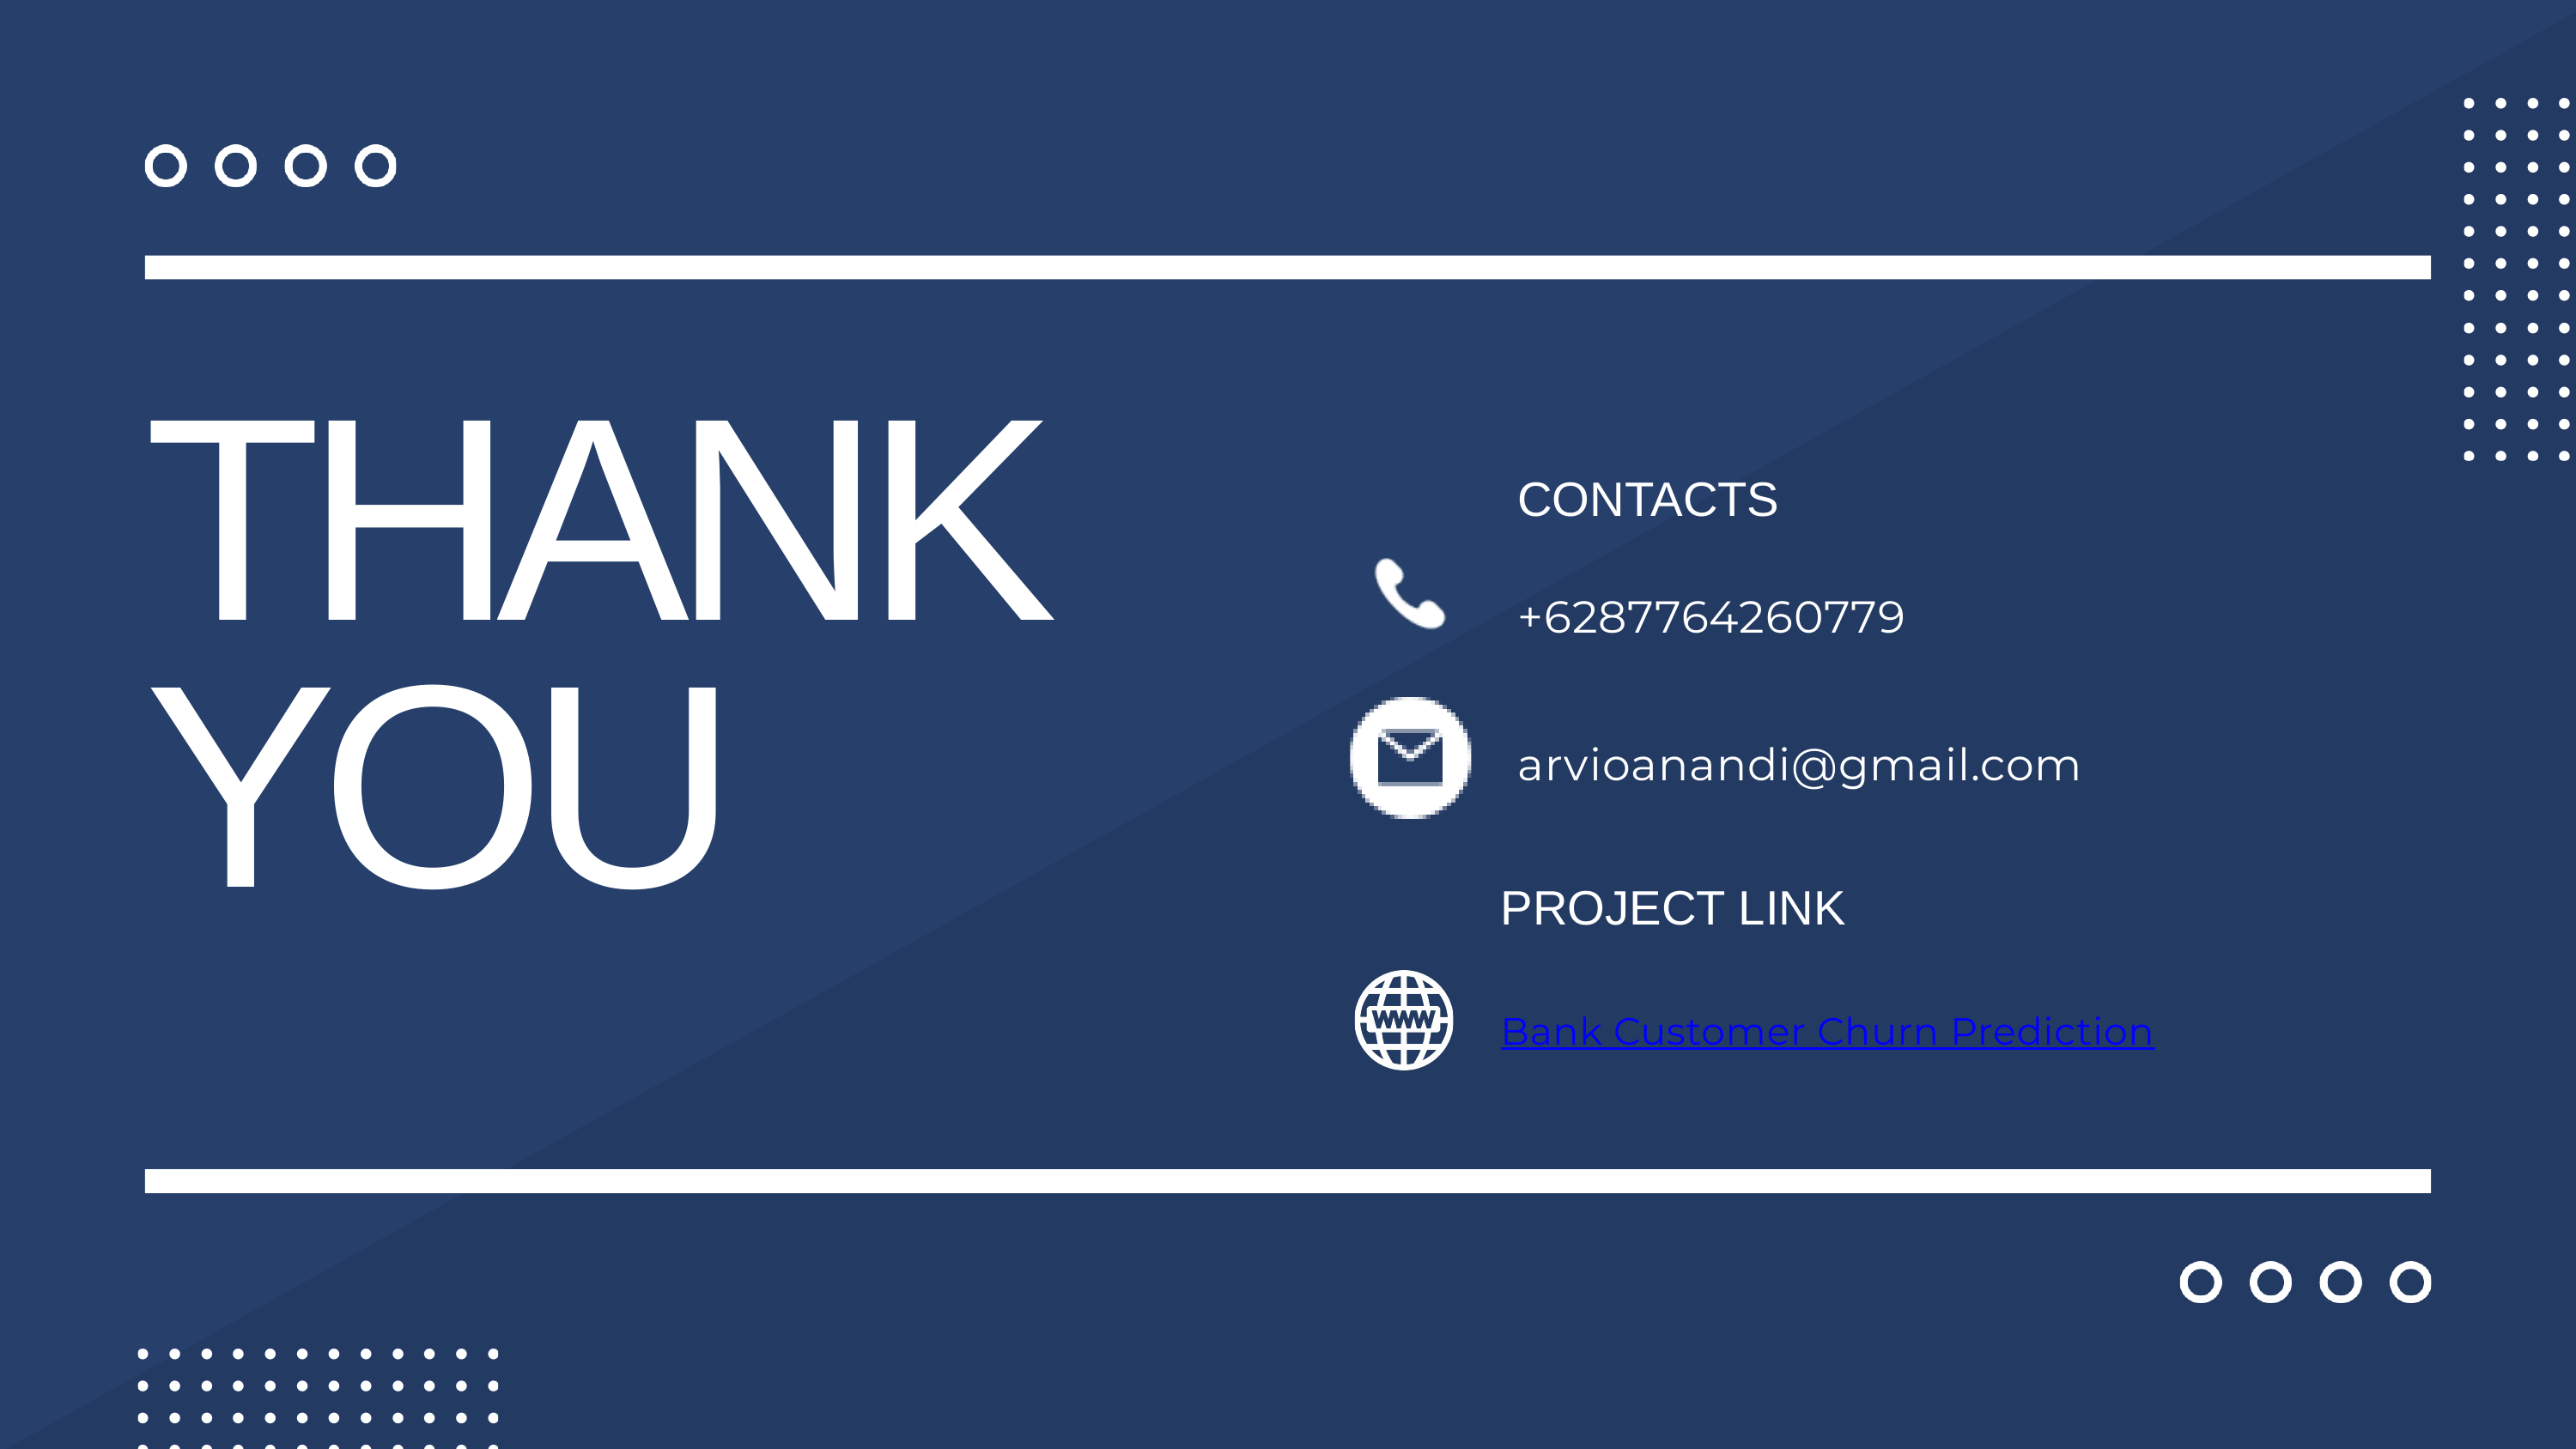

THANK YOU
CONTACTS
+6287764260779

arvioanandi@gmail.com

PROJECT LINK
Bank Customer Churn Prediction